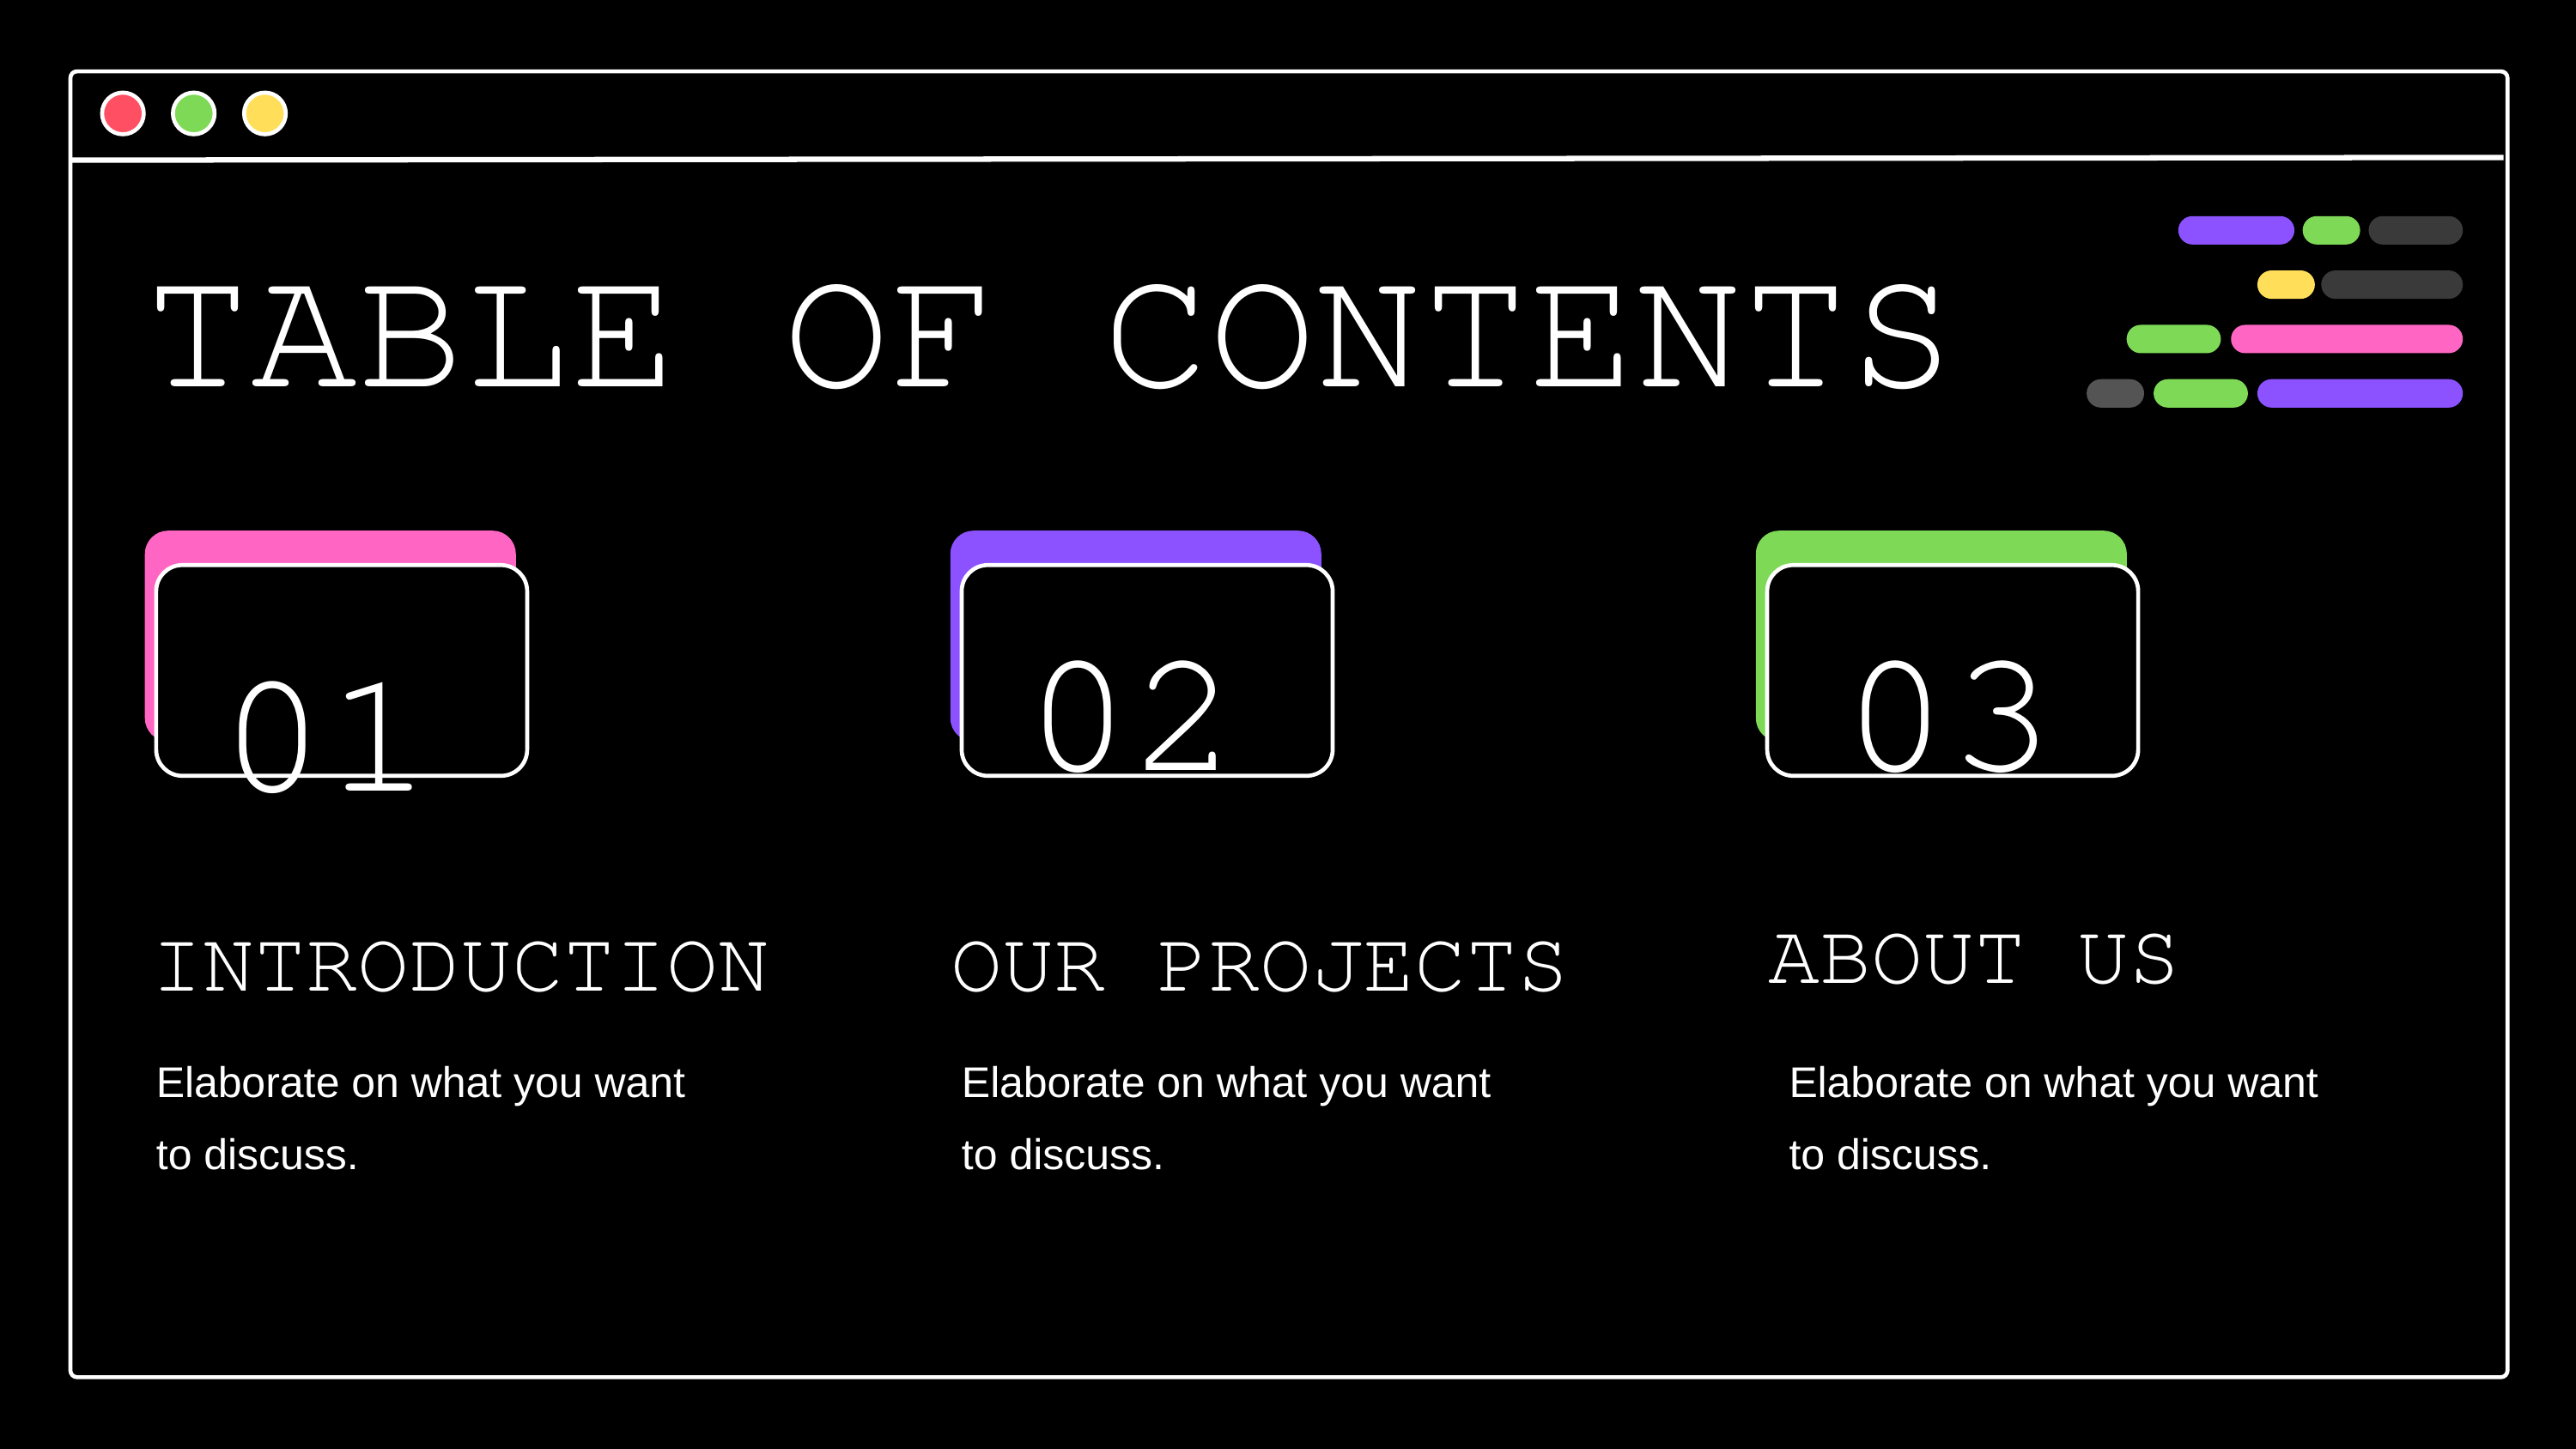

TABLE OF CONTENTS

02
03
01
ABOUT US
INTRODUCTION
OUR PROJECTS
Elaborate on what you want to discuss.
Elaborate on what you want to discuss.
Elaborate on what you want to discuss.